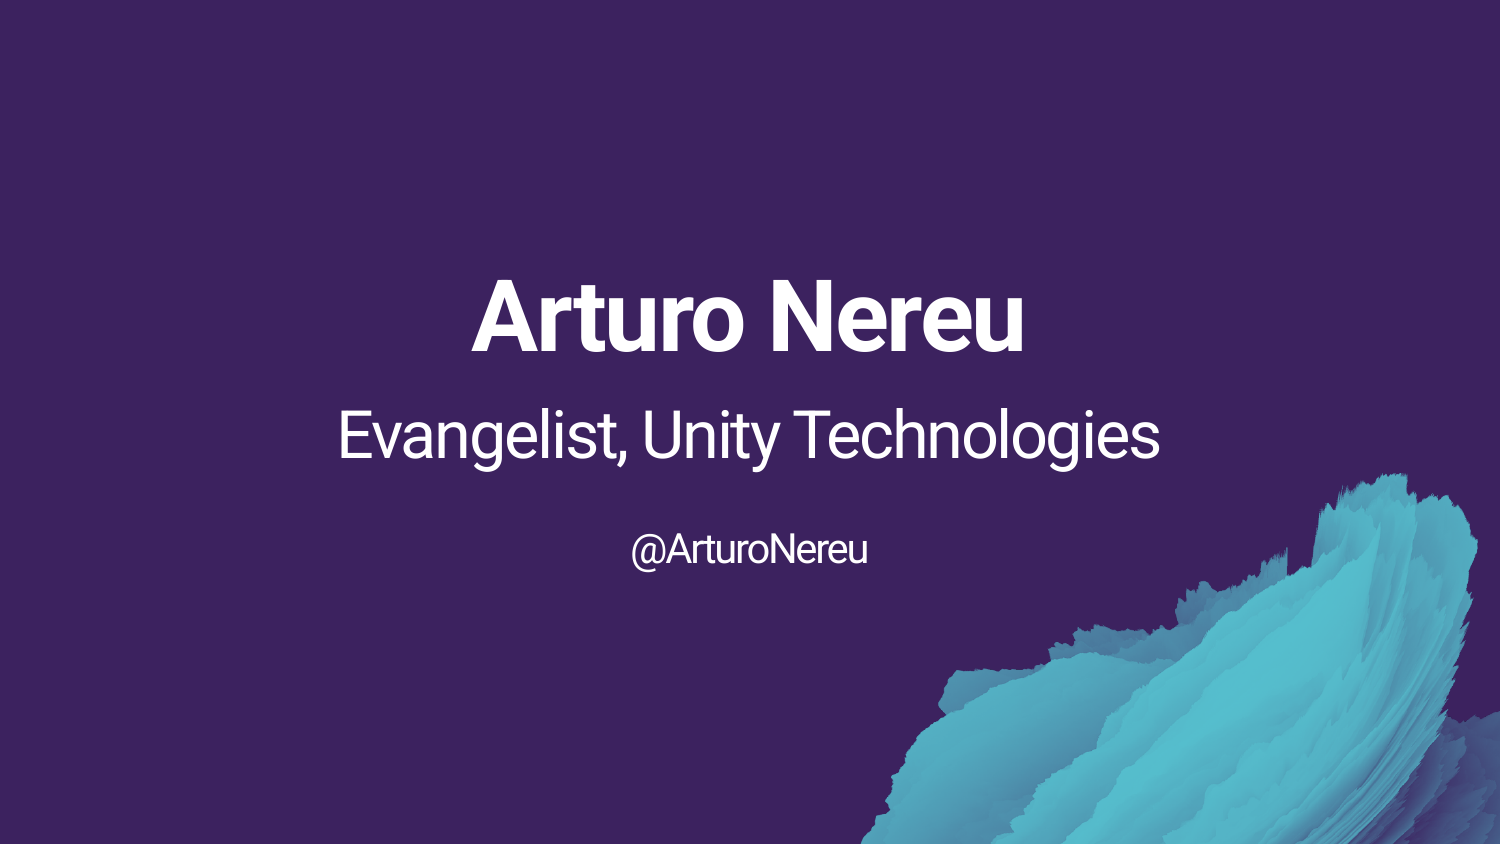

# Arturo Nereu Evangelist, Unity Technologies @ArturoNereu